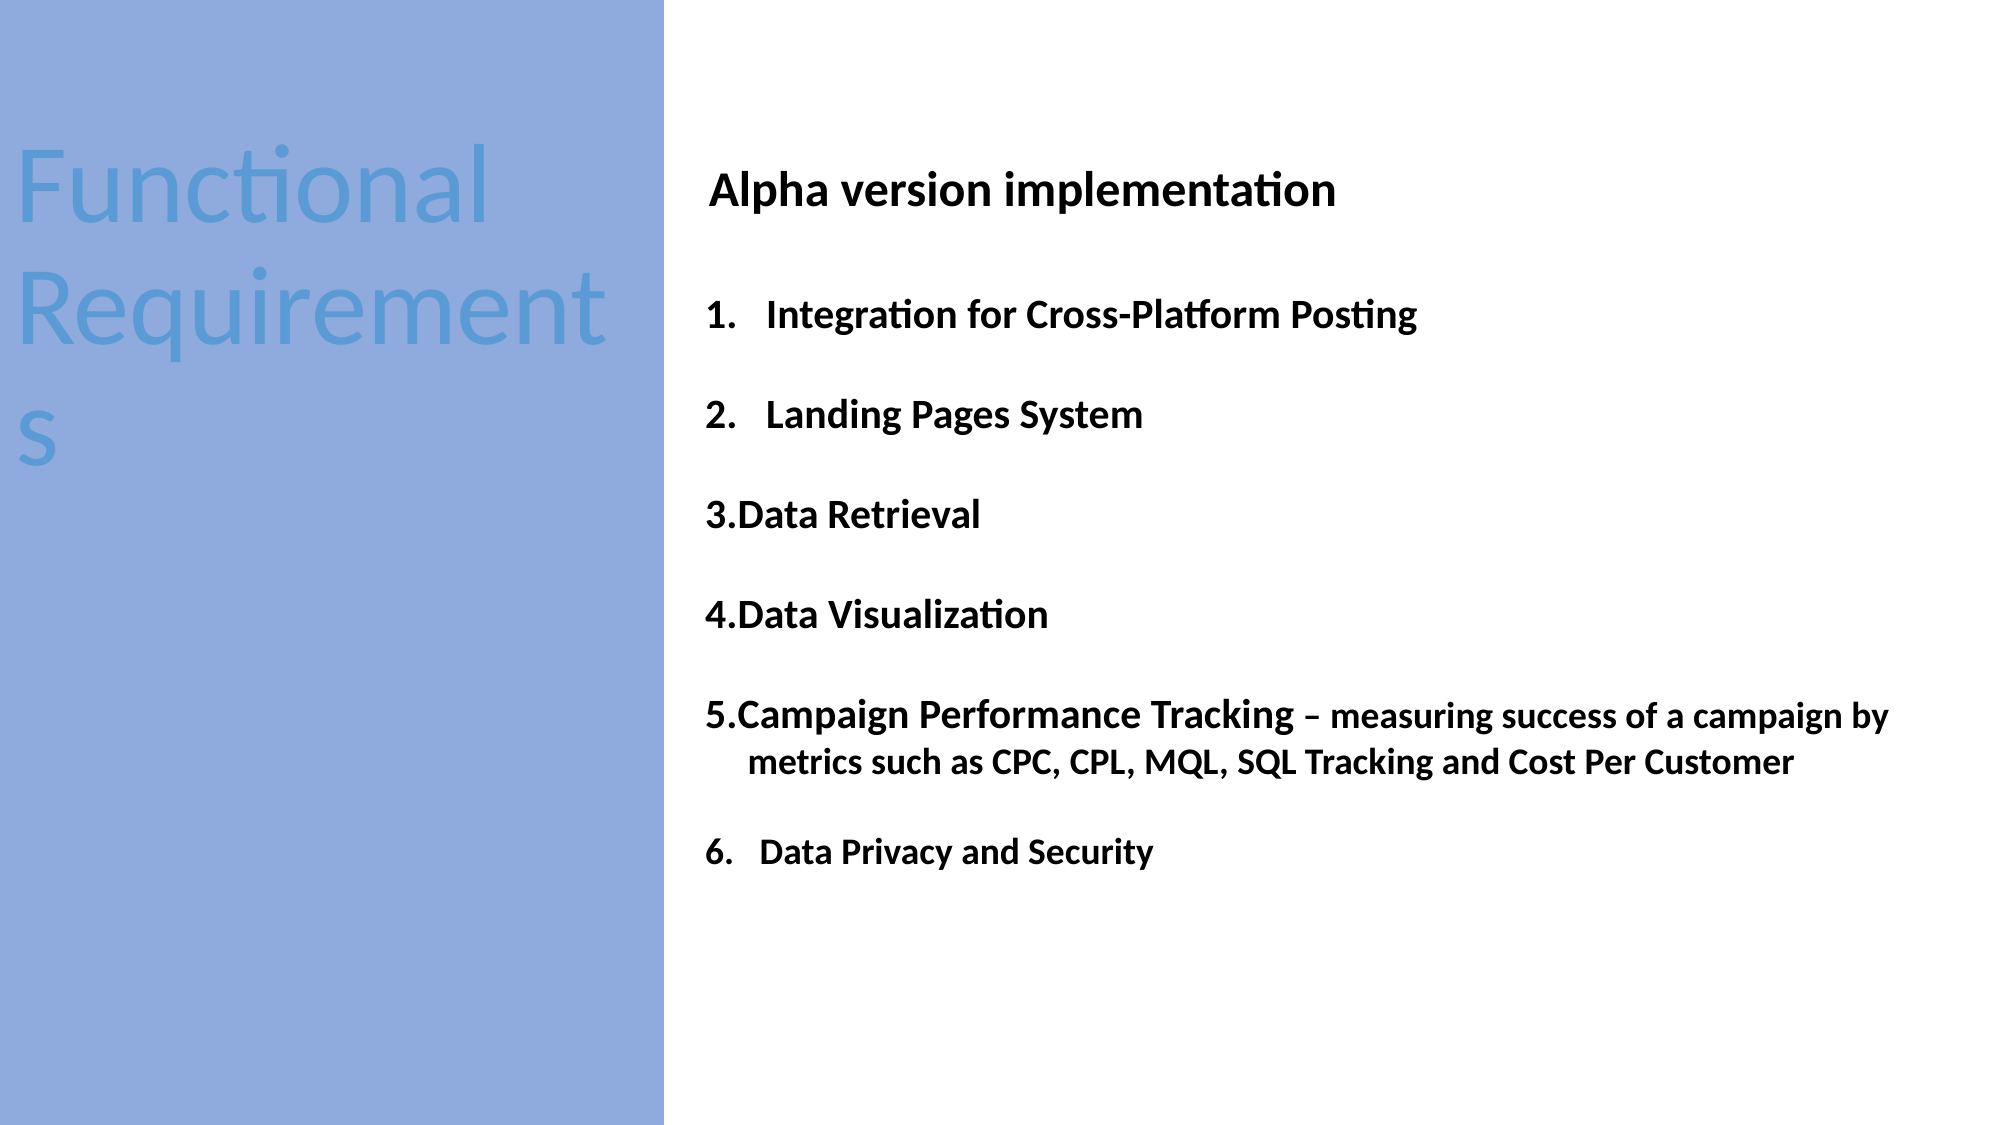

# Functional Requirements
Alpha version implementation
   Integration for Cross-Platform Posting

   Landing Pages System

Data Retrieval

Data Visualization

Campaign Performance Tracking – measuring success of a campaign by               metrics such as CPC, CPL, MQL, SQL Tracking and Cost Per Customer

6.   Data Privacy and Security